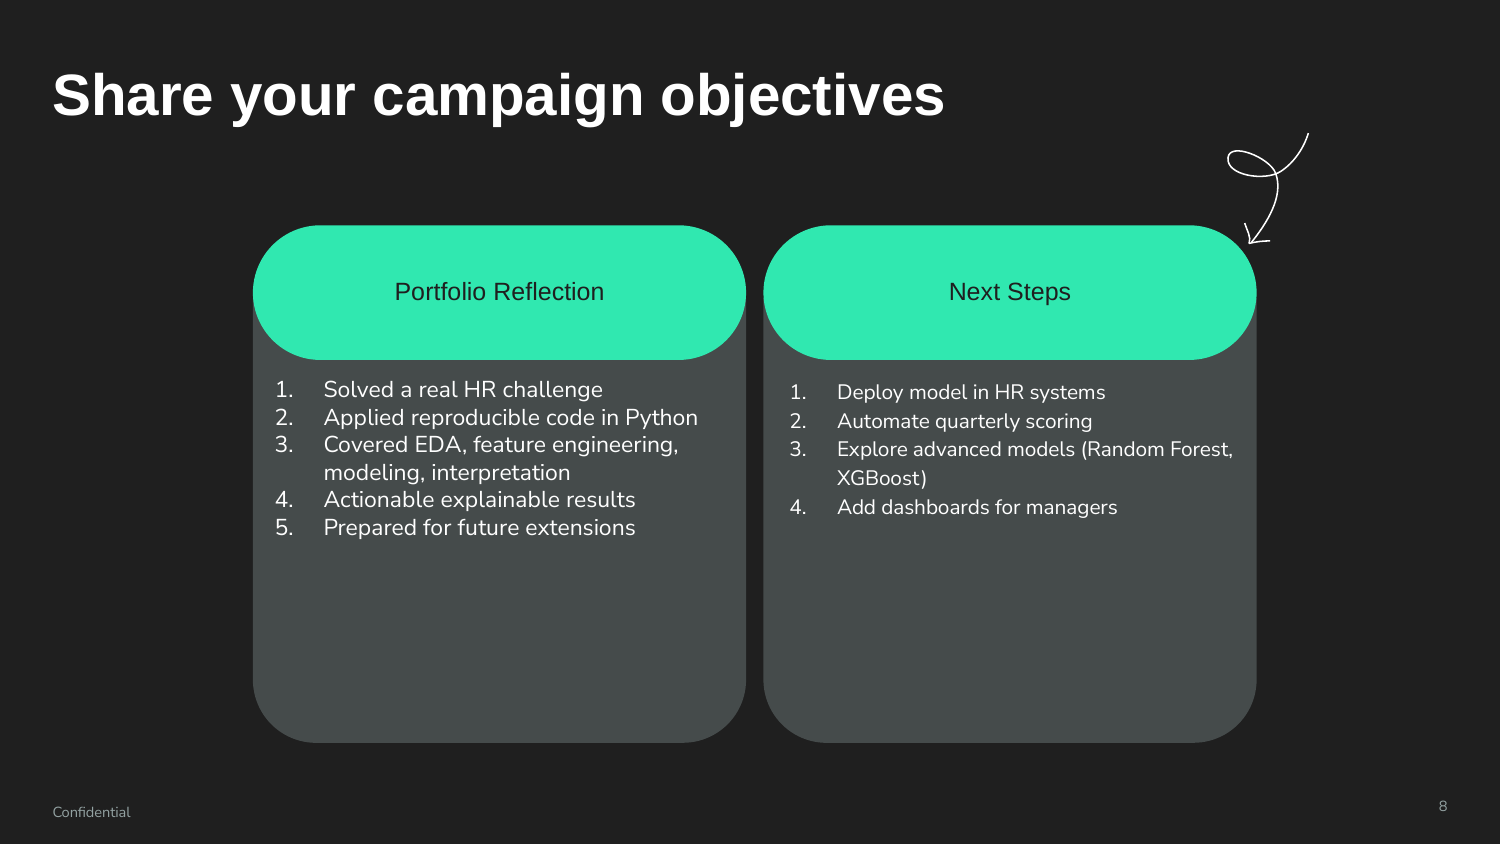

# Share your campaign objectives

Portfolio Reflection
Next Steps

Solved a real HR challenge
Applied reproducible code in Python
Covered EDA, feature engineering, modeling, interpretation
Actionable explainable results
Prepared for future extensions
Deploy model in HR systems
Automate quarterly scoring
Explore advanced models (Random Forest, XGBoost)
Add dashboards for managers
Confidential